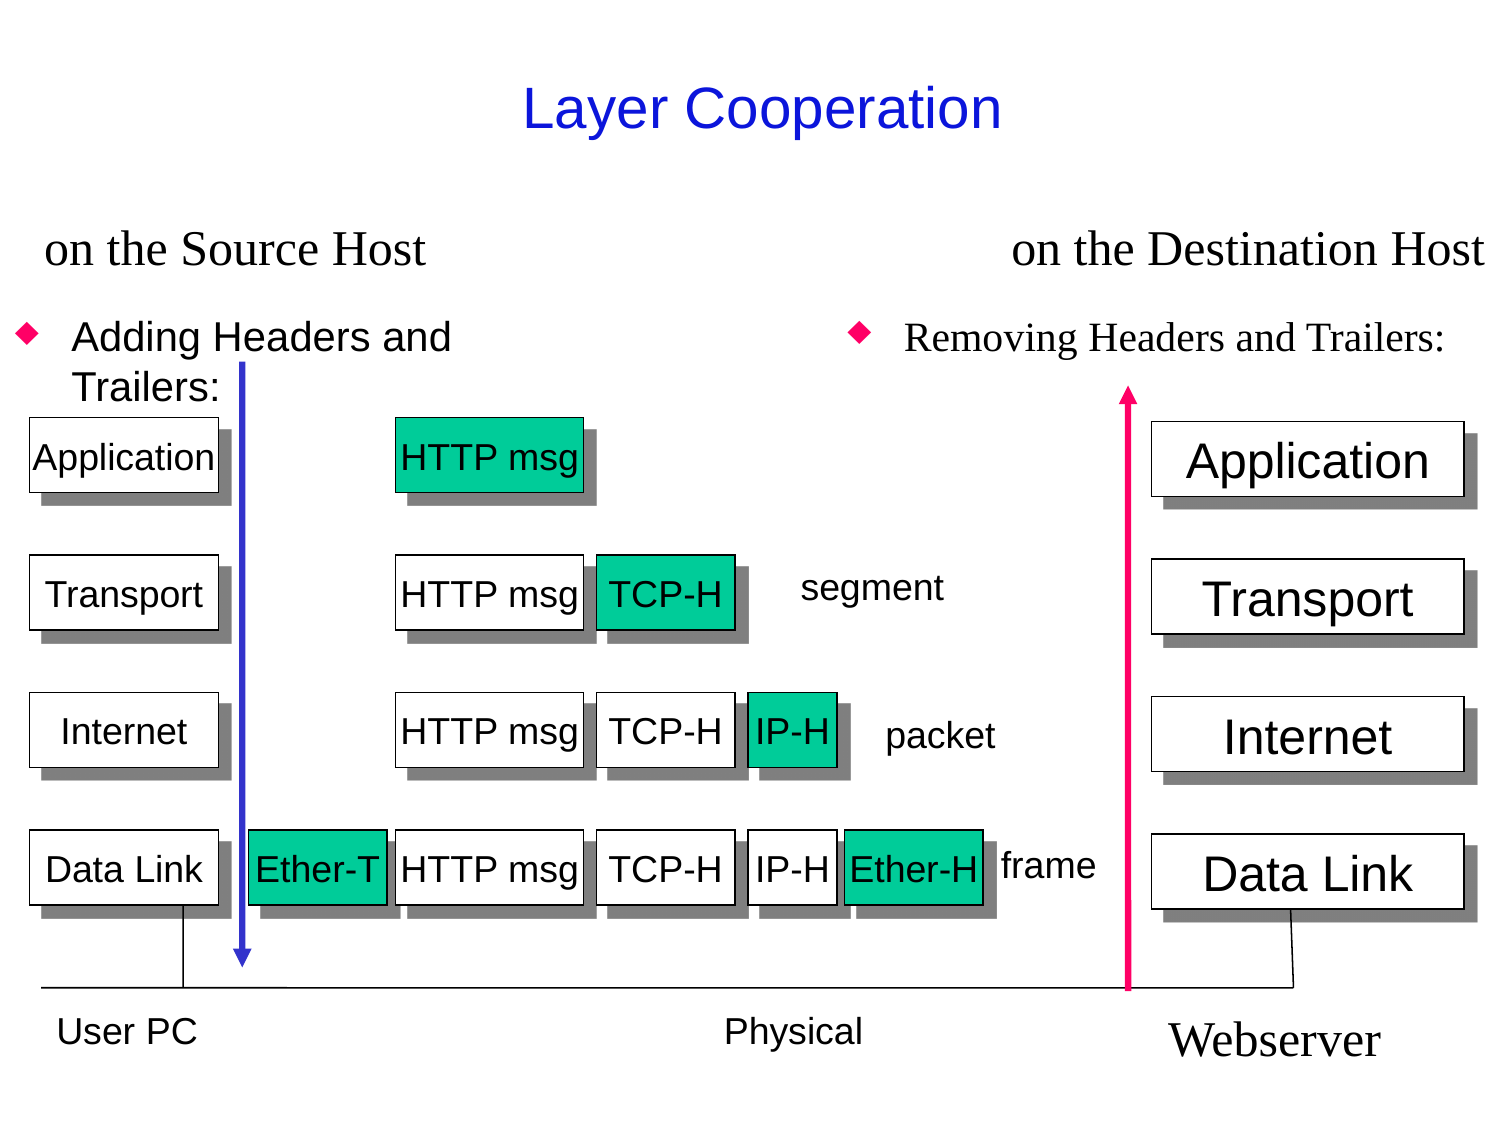

# Layer Cooperation
on the Source Host
on the Destination Host
Adding Headers and Trailers:
Removing Headers and Trailers:

Application
HTTP msg
Application
Transport
HTTP msg
TCP-H
Transport
segment
Internet
HTTP msg
TCP-H
IP-H
Internet
packet
Data Link
Ether-T
HTTP msg
TCP-H
IP-H
Ether-H
frame
Data Link

User PC
Physical
Webserver